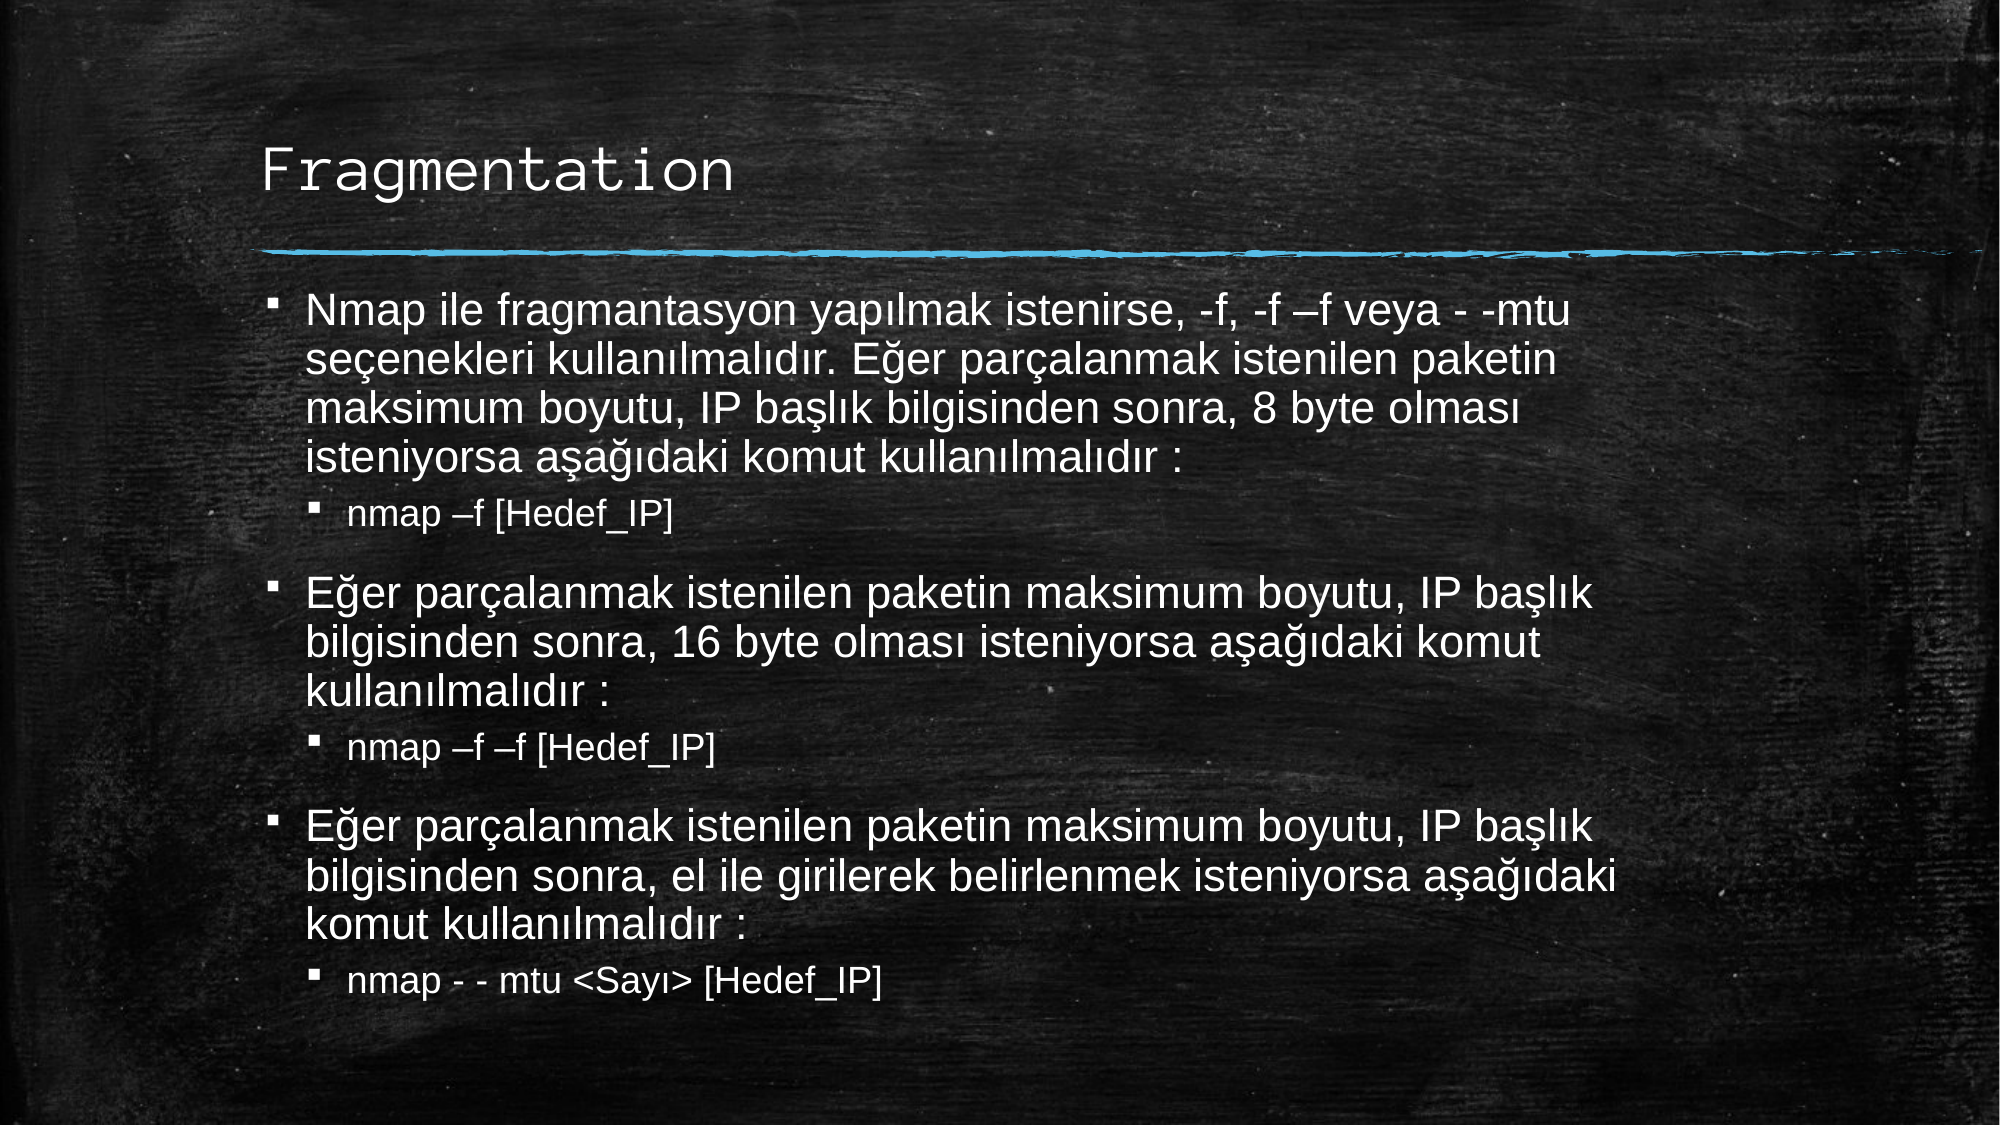

# Fragmentation
Nmap ile fragmantasyon yapılmak istenirse, -f, -f –f veya - -mtu seçenekleri kullanılmalıdır. Eğer parçalanmak istenilen paketin maksimum boyutu, IP başlık bilgisinden sonra, 8 byte olması isteniyorsa aşağıdaki komut kullanılmalıdır :
nmap –f [Hedef_IP]
Eğer parçalanmak istenilen paketin maksimum boyutu, IP başlık bilgisinden sonra, 16 byte olması isteniyorsa aşağıdaki komut kullanılmalıdır :
nmap –f –f [Hedef_IP]
Eğer parçalanmak istenilen paketin maksimum boyutu, IP başlık bilgisinden sonra, el ile girilerek belirlenmek isteniyorsa aşağıdaki komut kullanılmalıdır :
nmap - - mtu <Sayı> [Hedef_IP]